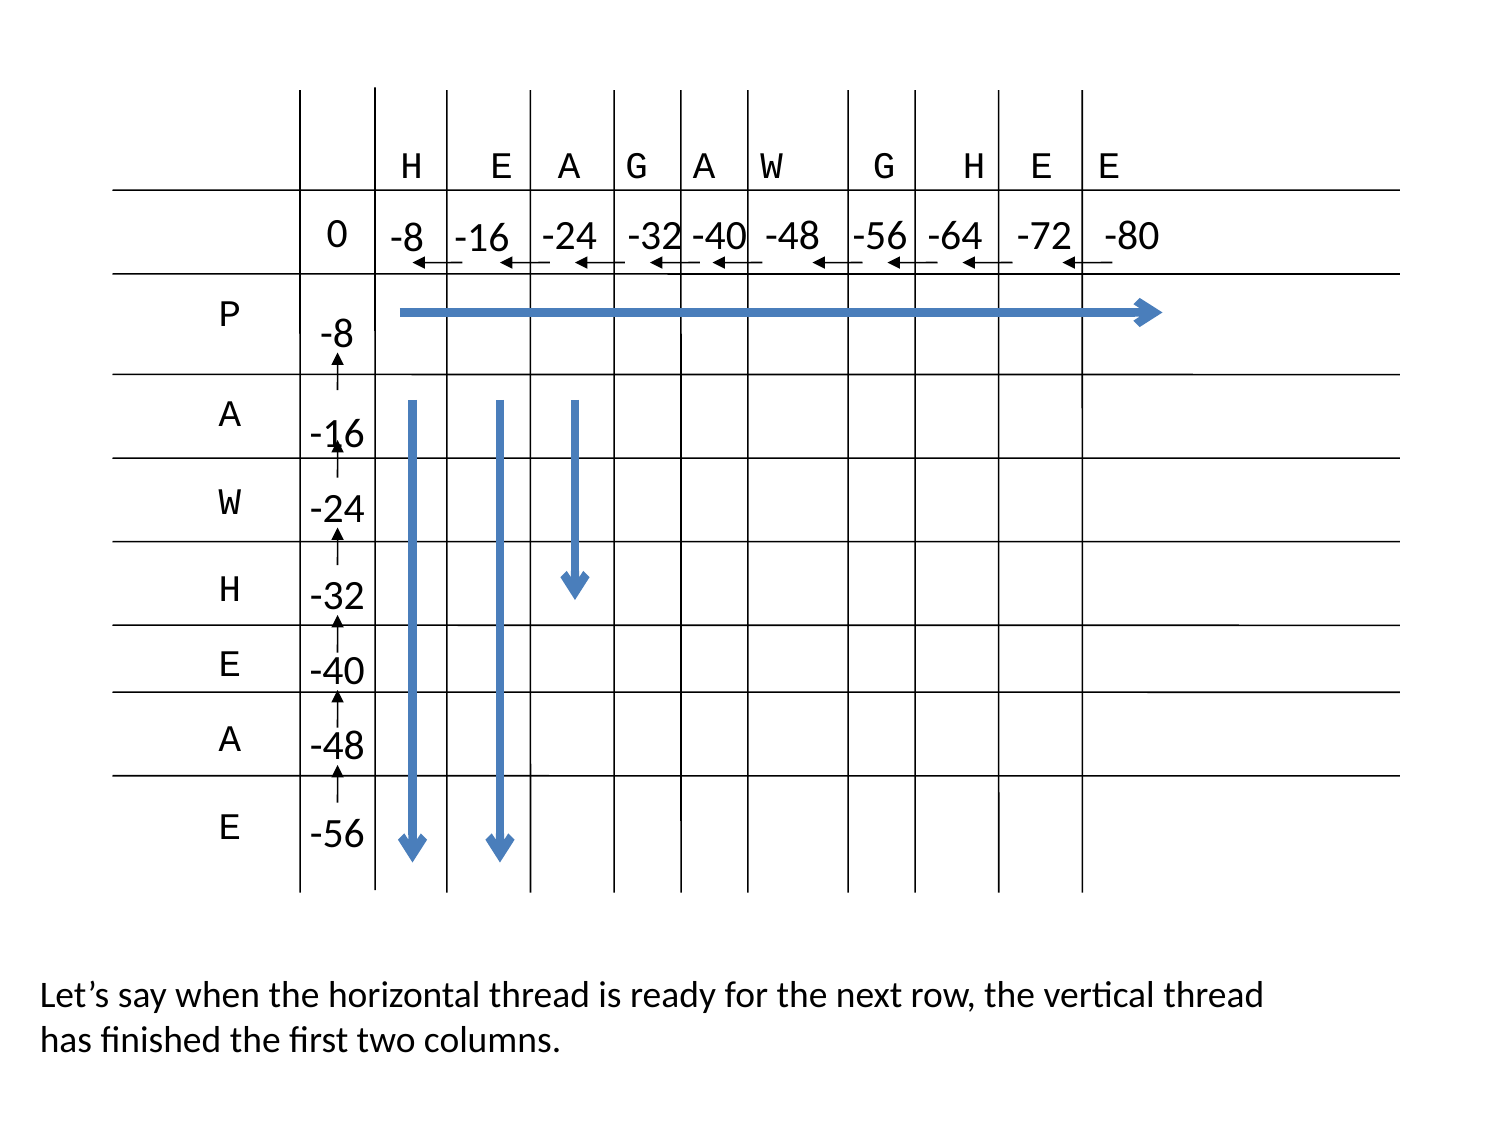

H   E  A  G  A  W    G   H  E  E

0
-24
-32
-40
-48
-56
-64
-72
-80
-8
-16

P
-8

A
-16

W
-24

H
-32

E
-40

A
-48

E
-56
Let’s say when the horizontal thread is ready for the next row, the vertical thread
has finished the first two columns.